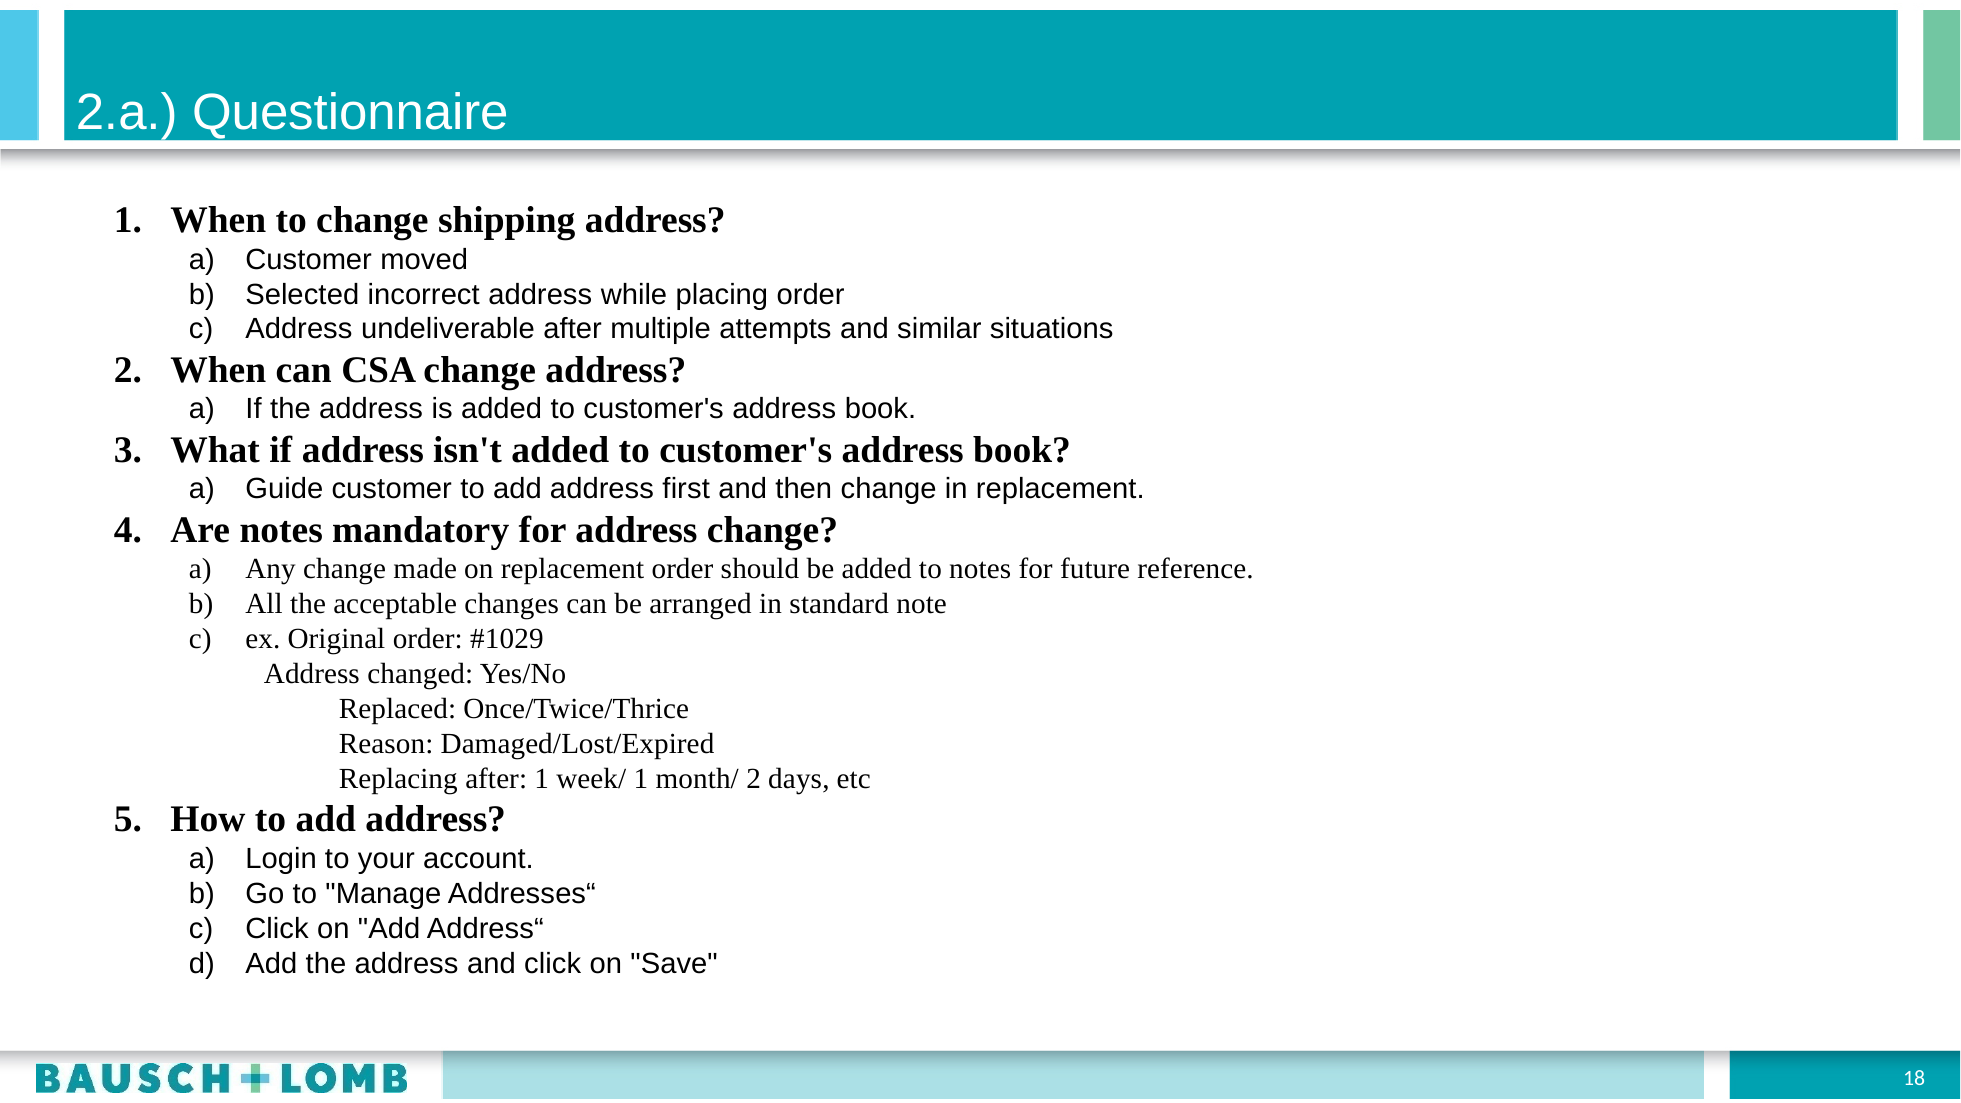

# 2.a.) Questionnaire
When to change shipping address?
Customer moved
Selected incorrect address while placing order
Address undeliverable after multiple attempts and similar situations
When can CSA change address?
If the address is added to customer's address book.
What if address isn't added to customer's address book?
Guide customer to add address first and then change in replacement.
Are notes mandatory for address change?
Any change made on replacement order should be added to notes for future reference.
All the acceptable changes can be arranged in standard note
ex. Original order: #1029
Address changed: Yes/No
	Replaced: Once/Twice/Thrice
	Reason: Damaged/Lost/Expired
	Replacing after: 1 week/ 1 month/ 2 days, etc
How to add address?
Login to your account.
Go to "Manage Addresses“
Click on "Add Address“
Add the address and click on "Save"